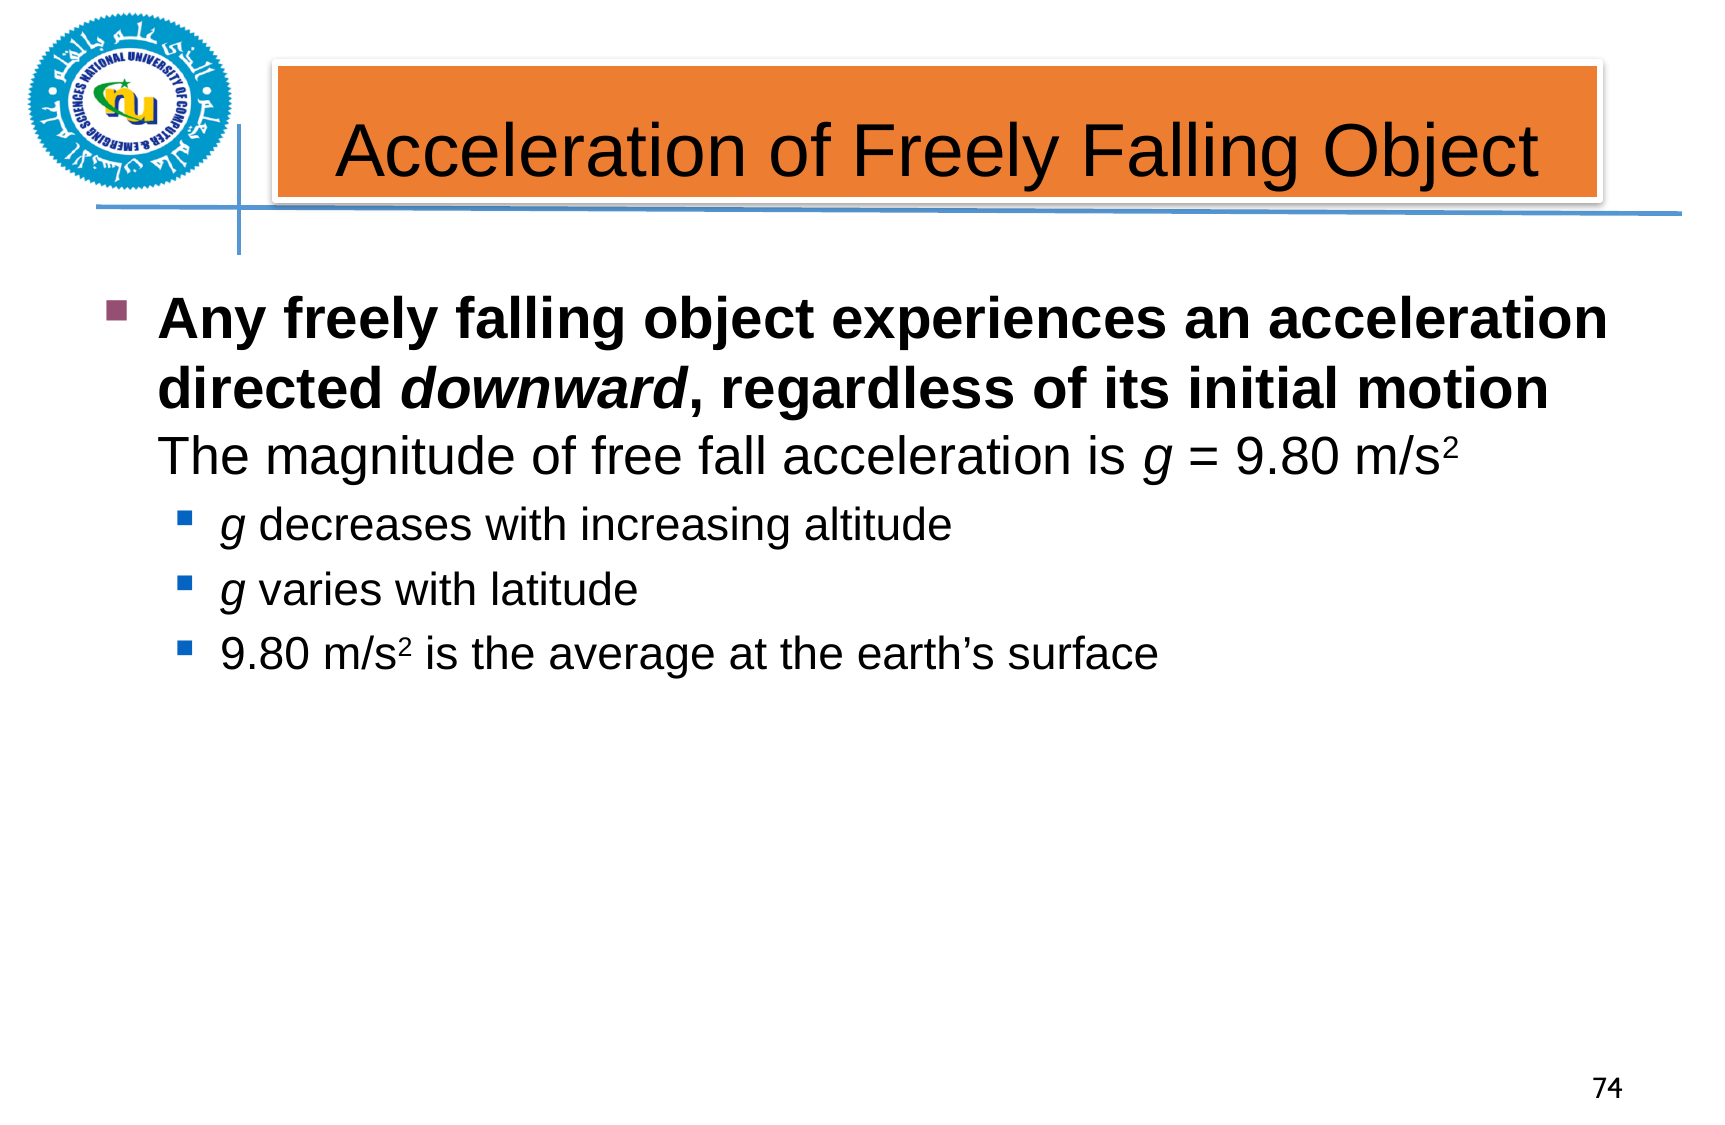

Acceleration of Freely Falling Object
Any freely falling object experiences an acceleration directed downward, regardless of its initial motion
The magnitude of free fall acceleration is g = 9.80 m/s2
g decreases with increasing altitude
g varies with latitude
9.80 m/s2 is the average at the earth’s surface
74